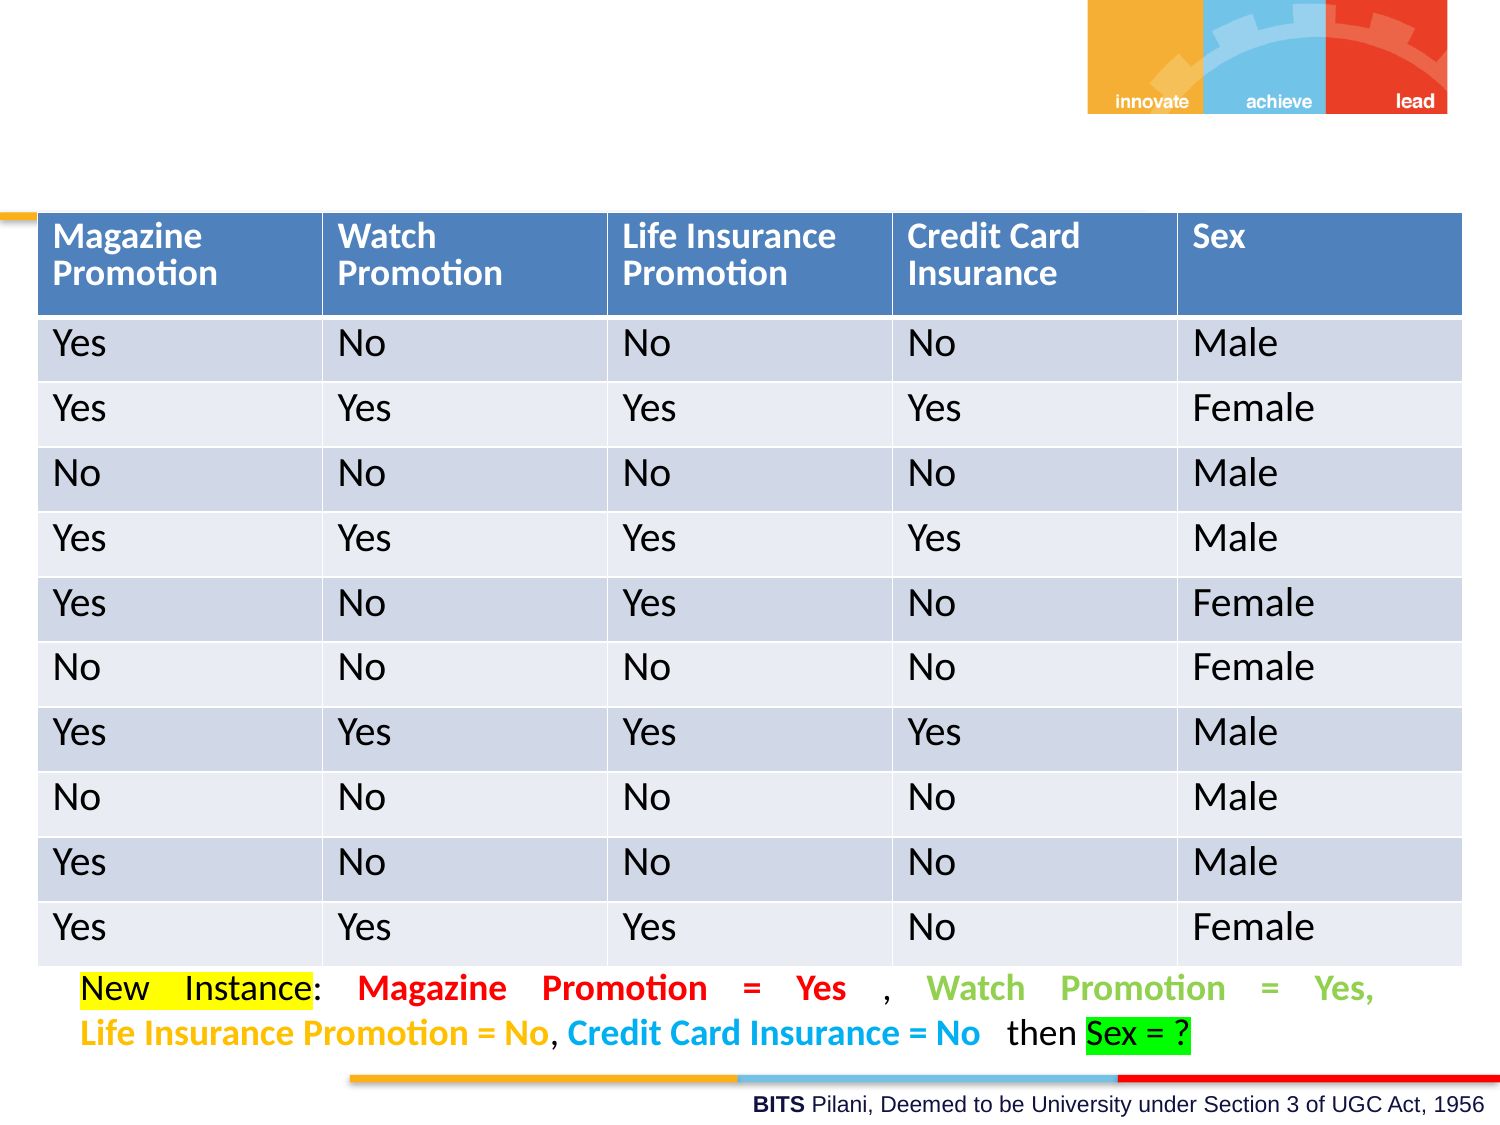

| Magazine Promotion | Watch Promotion | Life Insurance Promotion | Credit Card Insurance | Sex |
| --- | --- | --- | --- | --- |
| Yes | No | No | No | Male |
| Yes | Yes | Yes | Yes | Female |
| No | No | No | No | Male |
| Yes | Yes | Yes | Yes | Male |
| Yes | No | Yes | No | Female |
| No | No | No | No | Female |
| Yes | Yes | Yes | Yes | Male |
| No | No | No | No | Male |
| Yes | No | No | No | Male |
| Yes | Yes | Yes | No | Female |
# New Instance: Magazine Promotion = Yes , Watch Promotion = Yes, Life Insurance Promotion = No, Credit Card Insurance = No   then Sex = ?